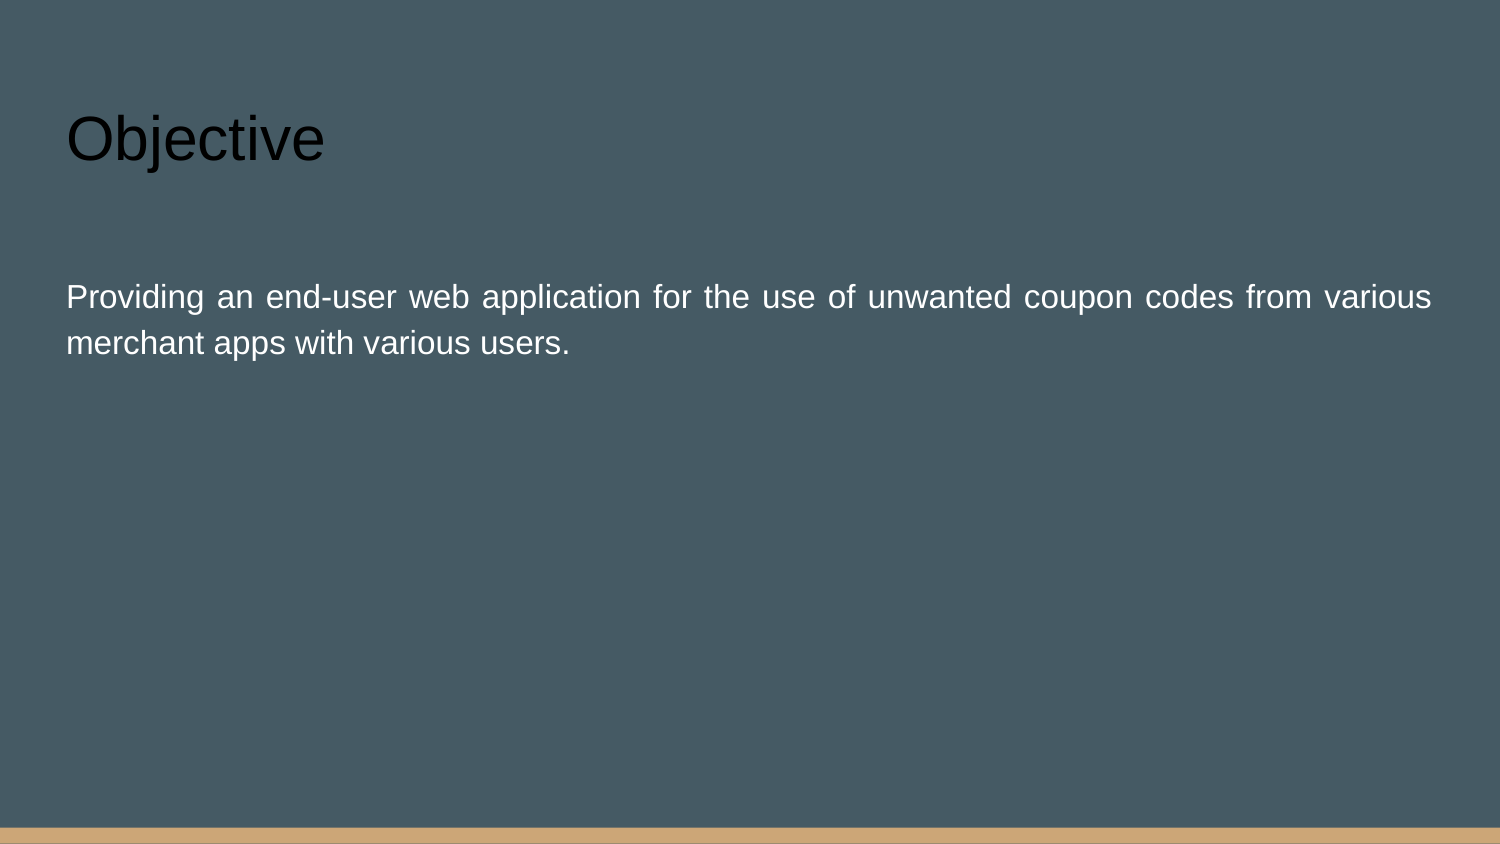

# Objective
Providing an end-user web application for the use of unwanted coupon codes from various merchant apps with various users.